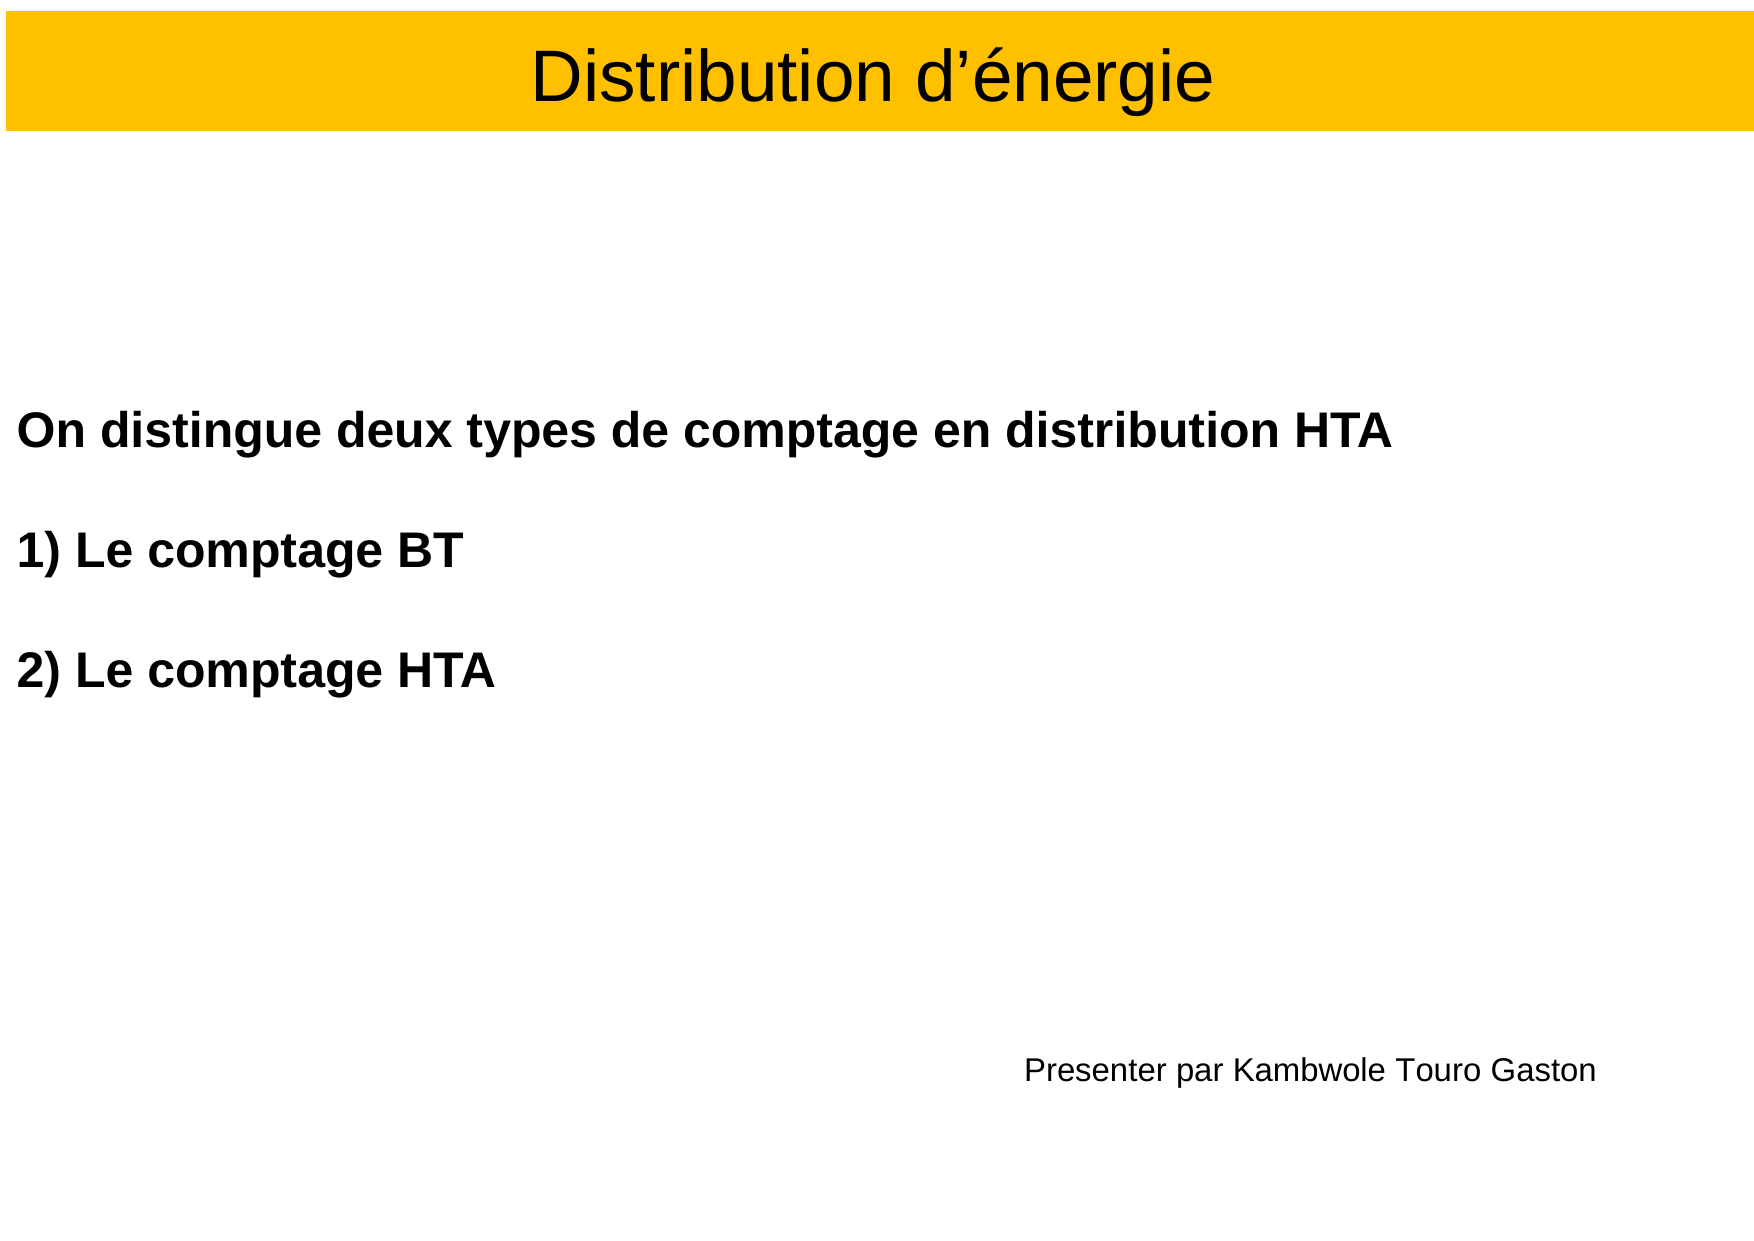

Distribution d’énergie

On distingue deux types de comptage en distribution HTA

1) Le comptage BT

2) Le comptage HTA

Presenter par Kambwole Touro Gaston